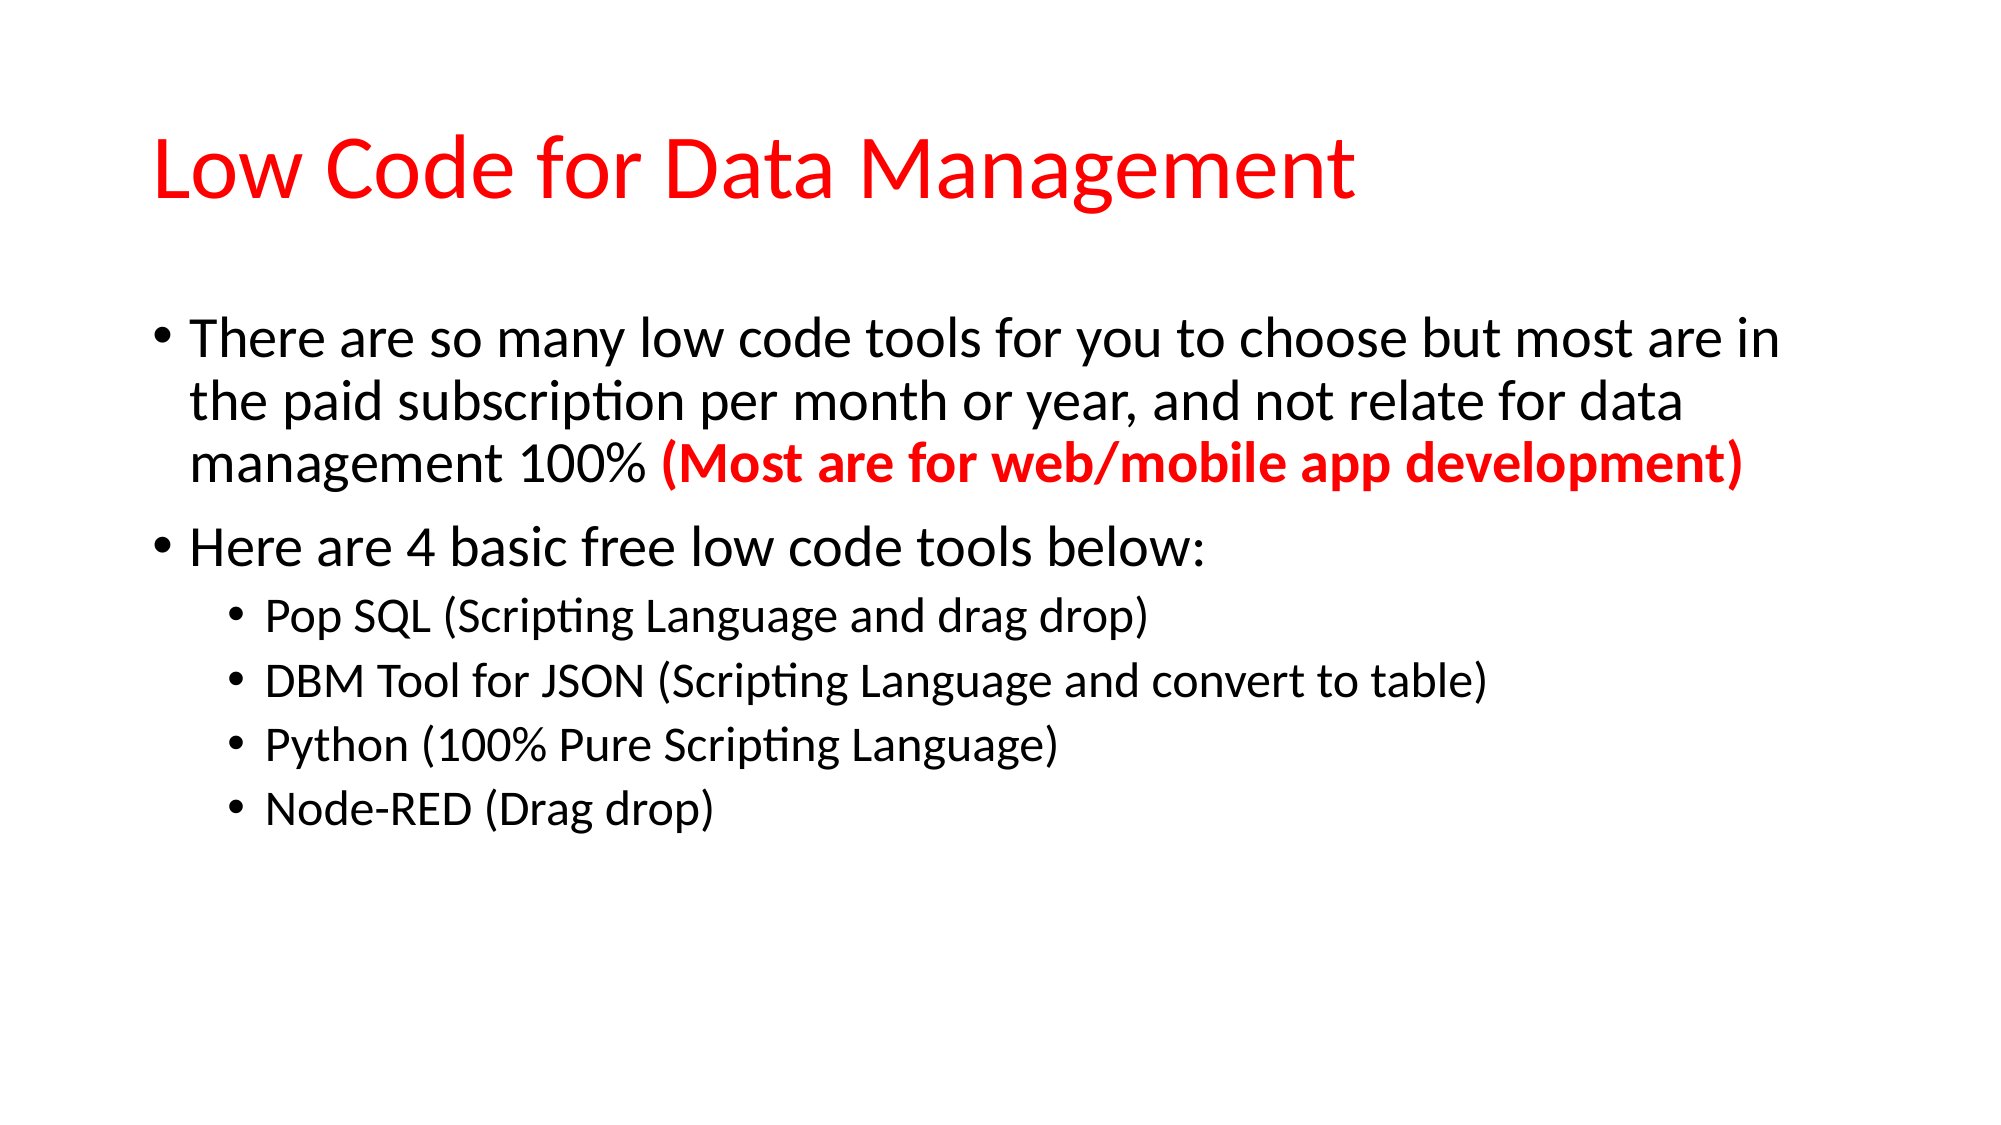

# Low Code for Data Management
There are so many low code tools for you to choose but most are in the paid subscription per month or year, and not relate for data management 100% (Most are for web/mobile app development)
Here are 4 basic free low code tools below:
Pop SQL (Scripting Language and drag drop)
DBM Tool for JSON (Scripting Language and convert to table)
Python (100% Pure Scripting Language)
Node-RED (Drag drop)